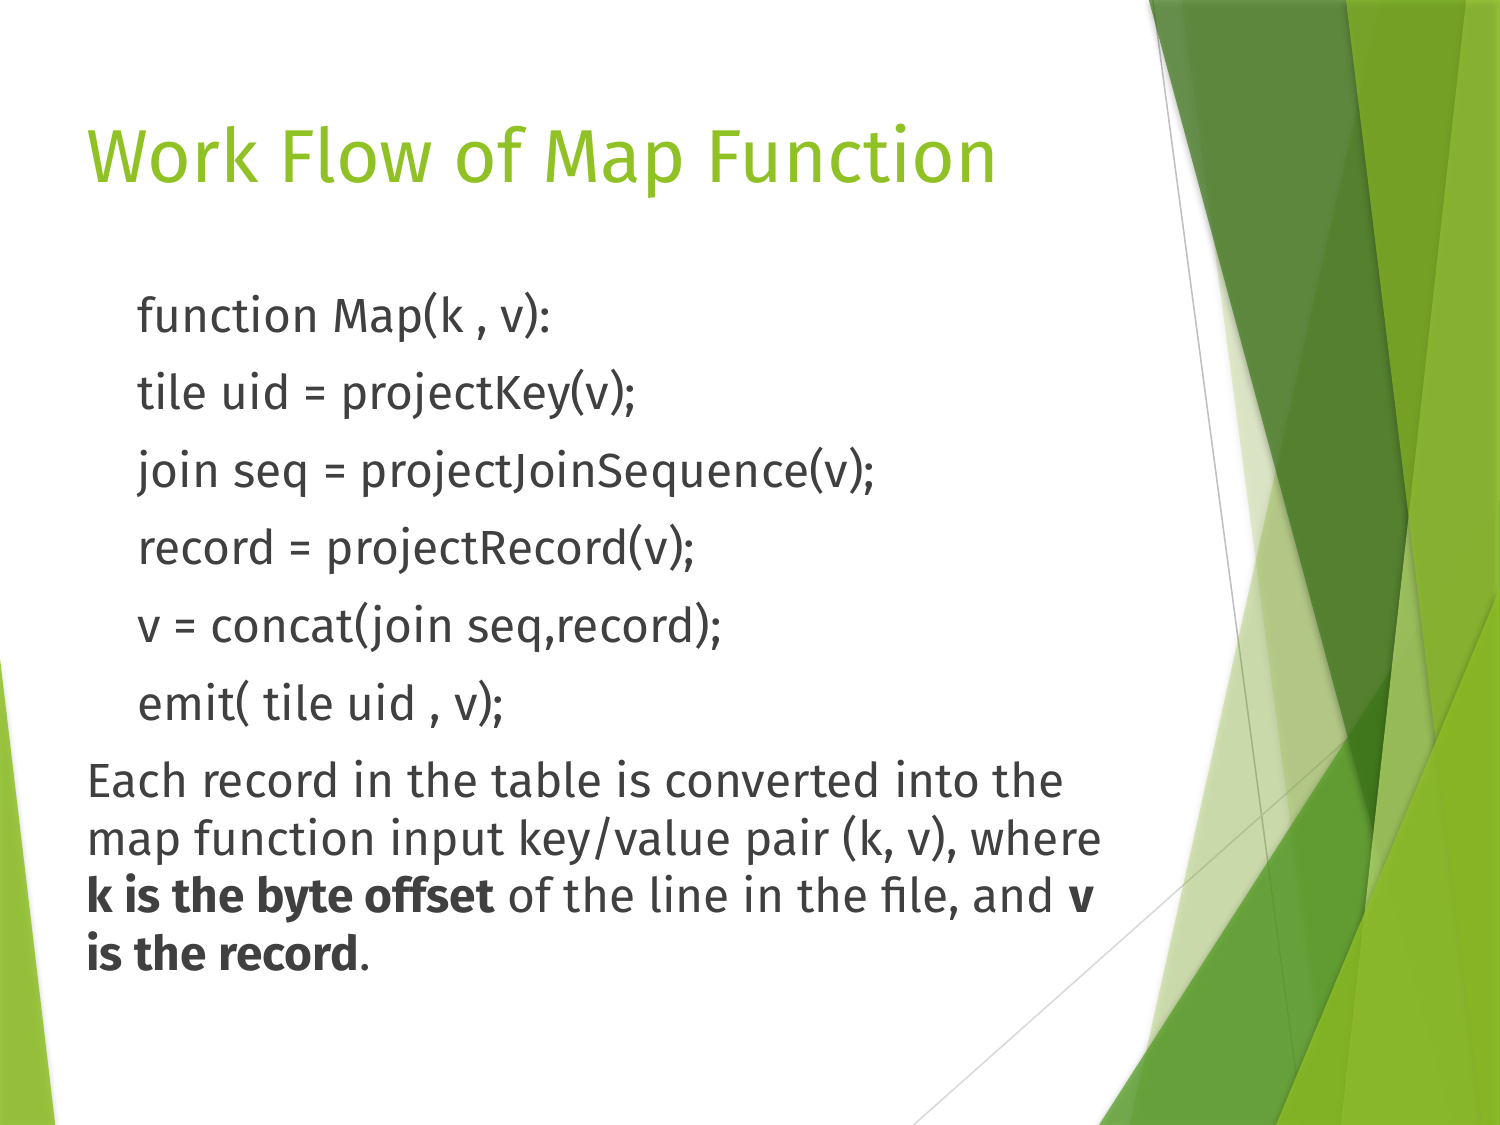

# Work Flow of Map Function
    function Map(k , v):
    tile uid = projectKey(v);
    join seq = projectJoinSequence(v);
    record = projectRecord(v);
    v = concat(join seq,record);
    emit( tile uid , v);
Each record in the table is converted into the map function input key/value pair (k, v), where k is the byte offset of the line in the file, and v is the record.